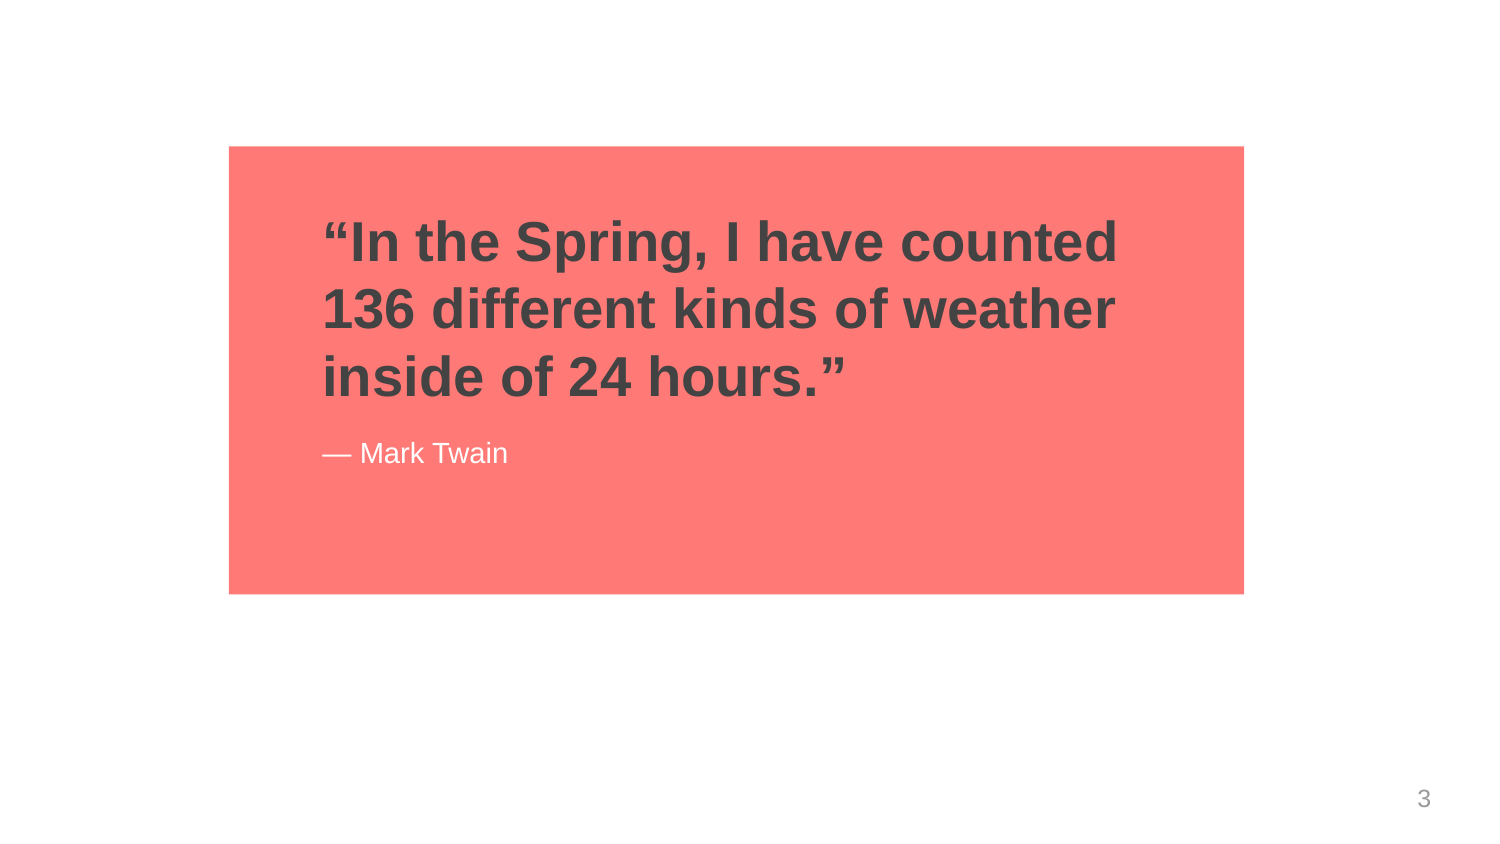

“In the Spring, I have counted 136 different kinds of weather inside of 24 hours.”

— Mark Twain
3